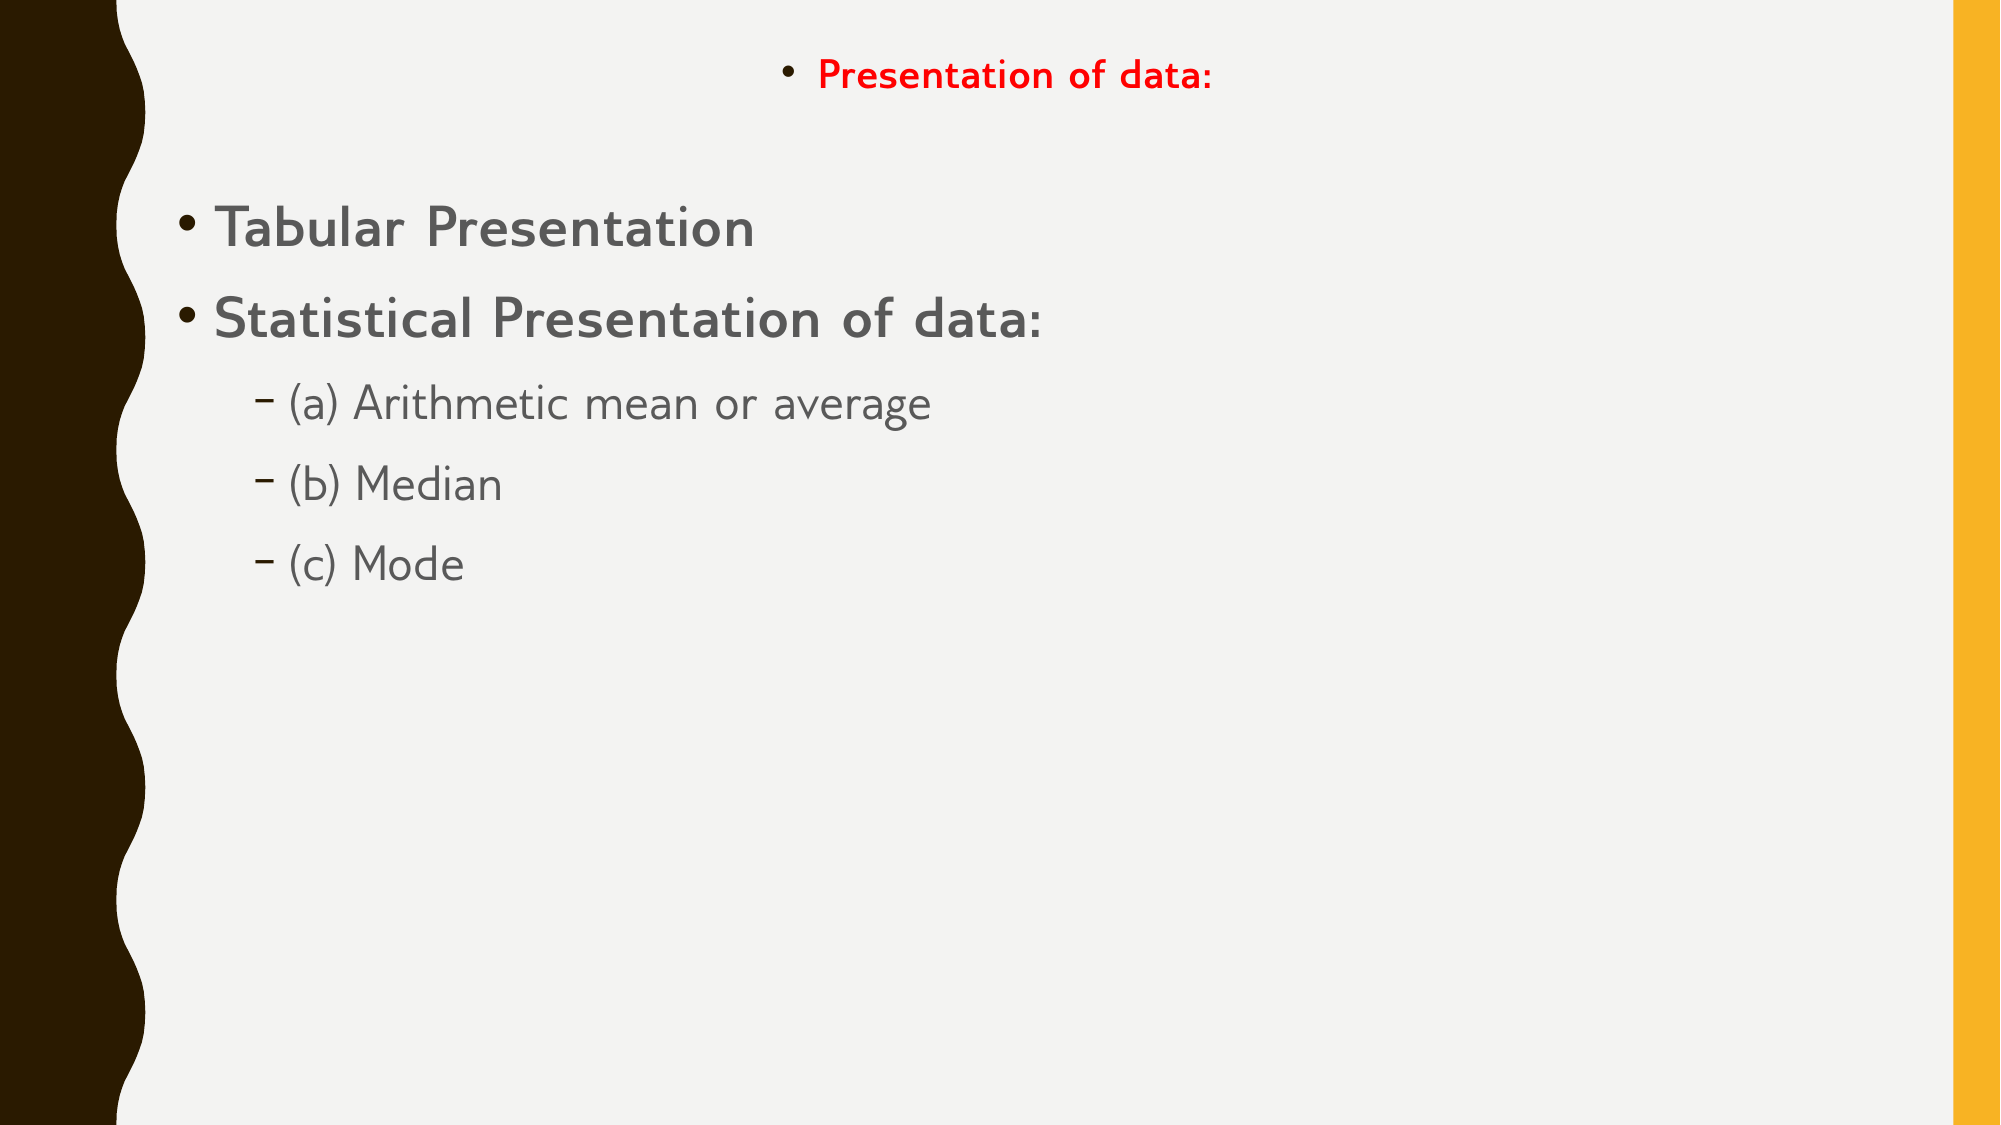

Presentation of data:

Tabular Presentation
Statistical Presentation of data:
(a) Arithmetic mean or average
(b) Median
(c) Mode